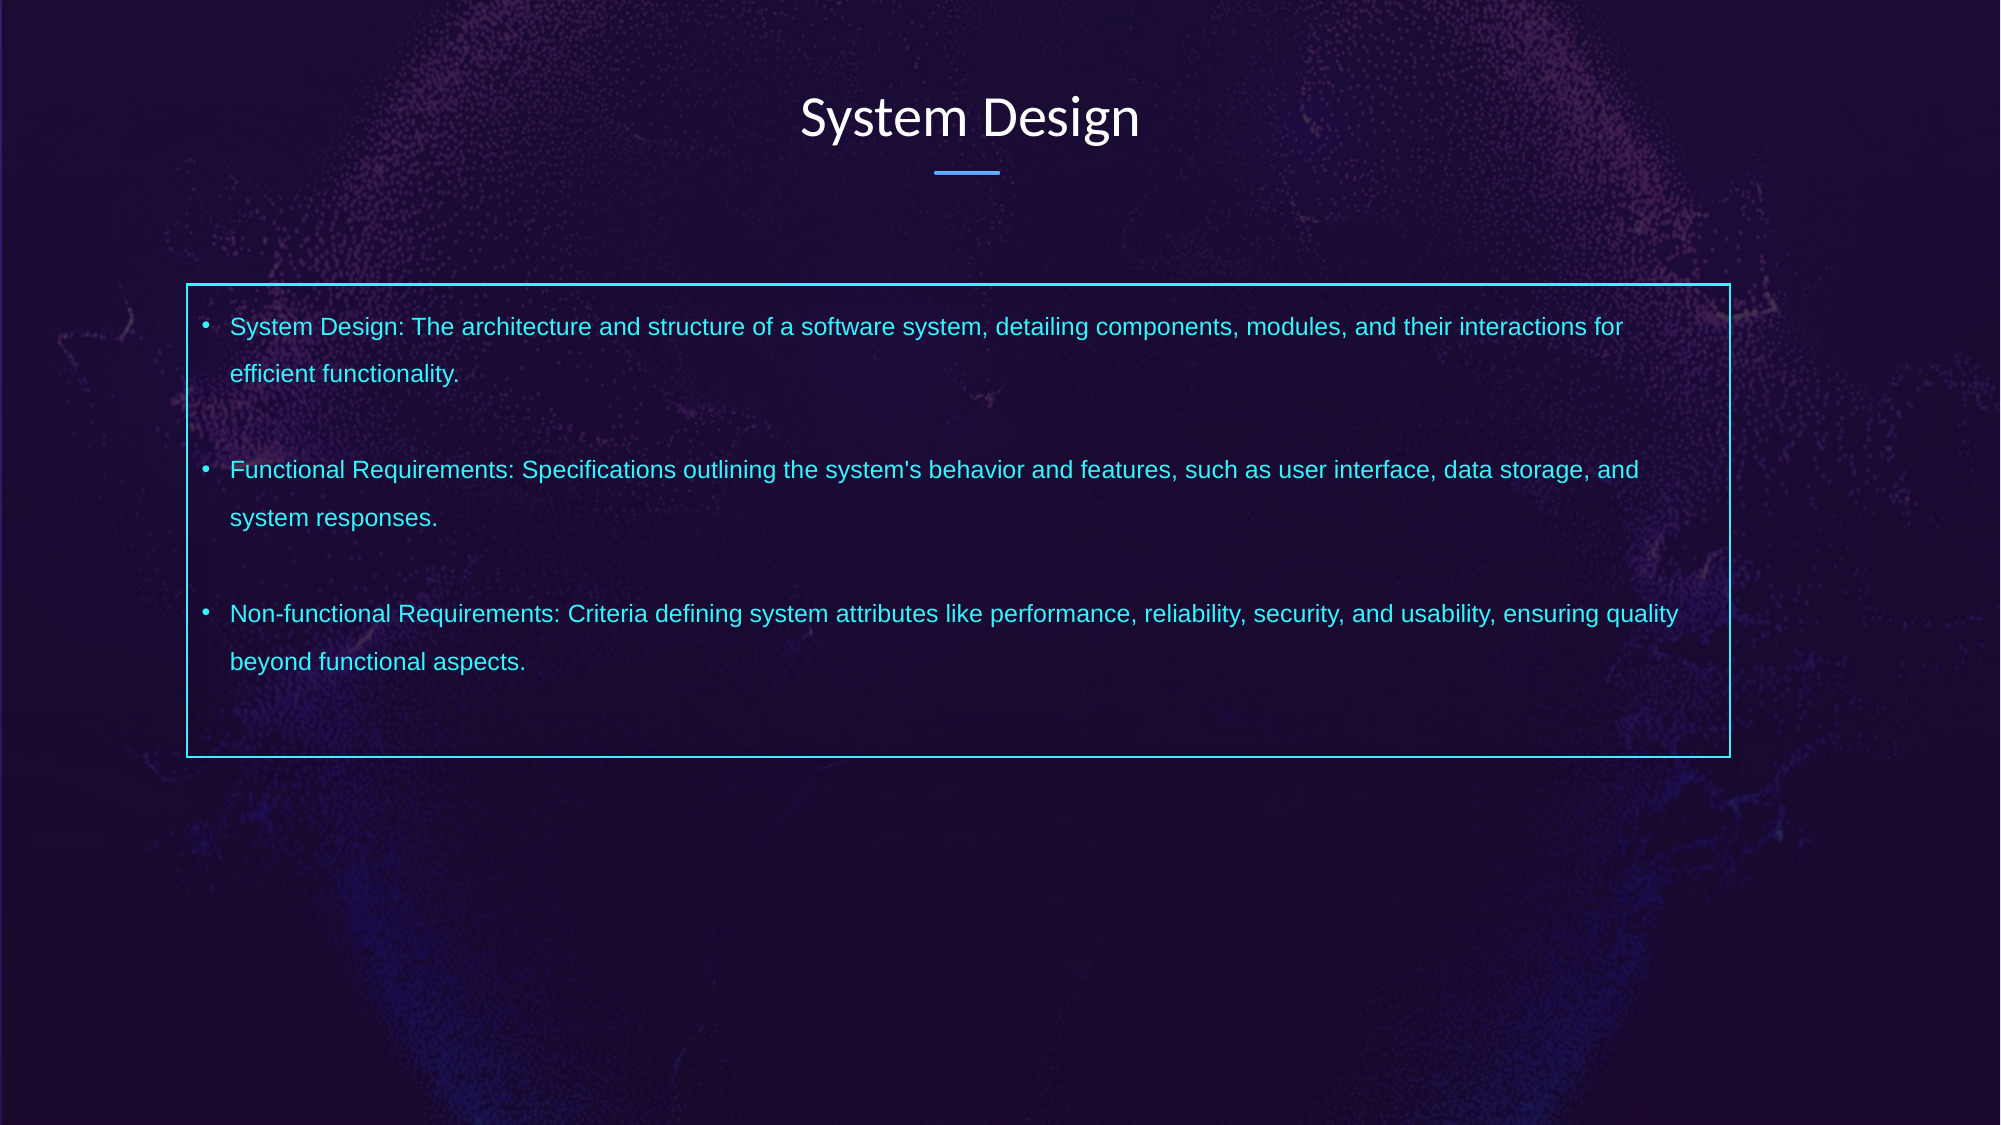

System Design

System Design: The architecture and structure of a software system, detailing components, modules, and their interactions for efficient functionality.

Functional Requirements: Specifications outlining the system's behavior and features, such as user interface, data storage, and system responses.

Non-functional Requirements: Criteria defining system attributes like performance, reliability, security, and usability, ensuring quality beyond functional aspects.